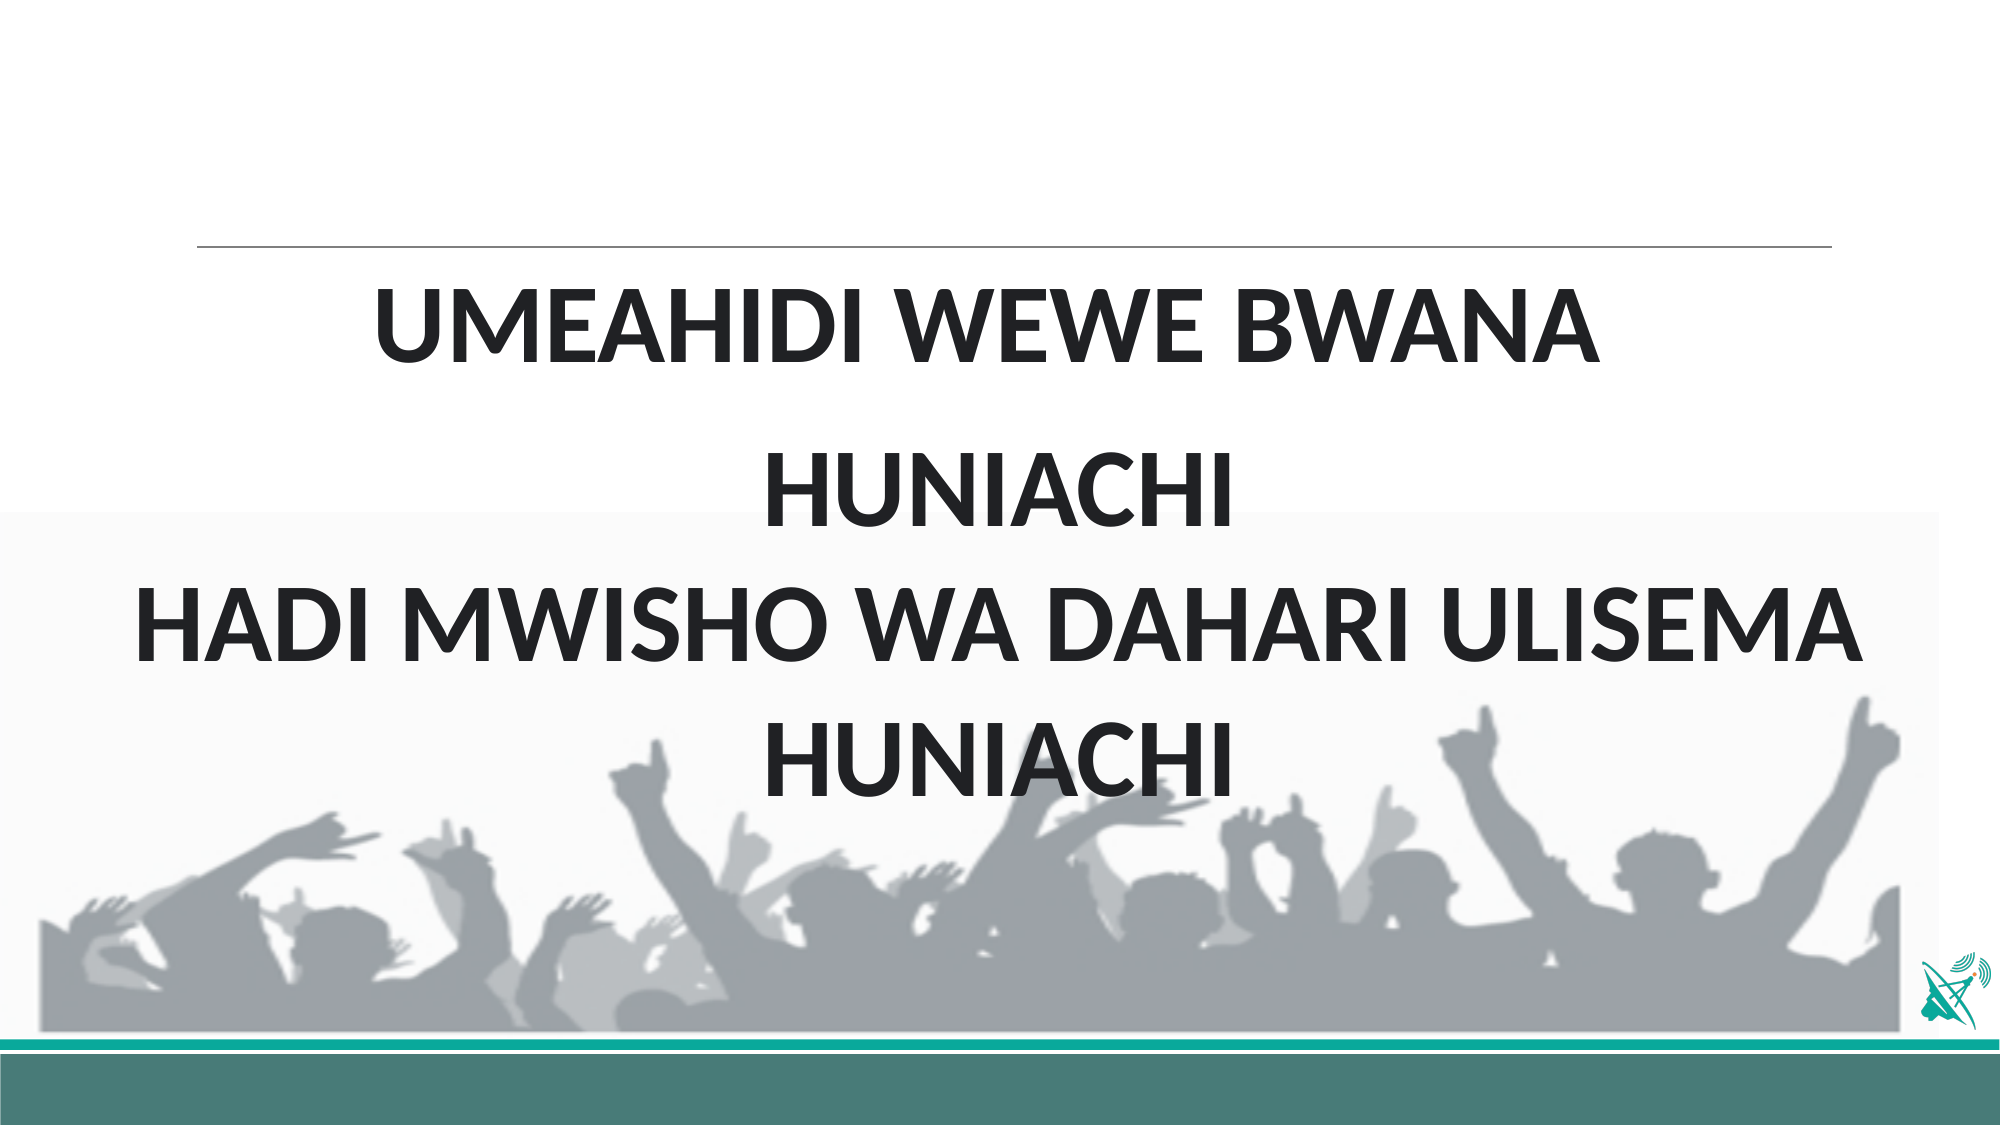

UMEAHIDI WEWE BWANA
HUNIACHI
HADI MWISHO WA DAHARI ULISEMA HUNIACHI